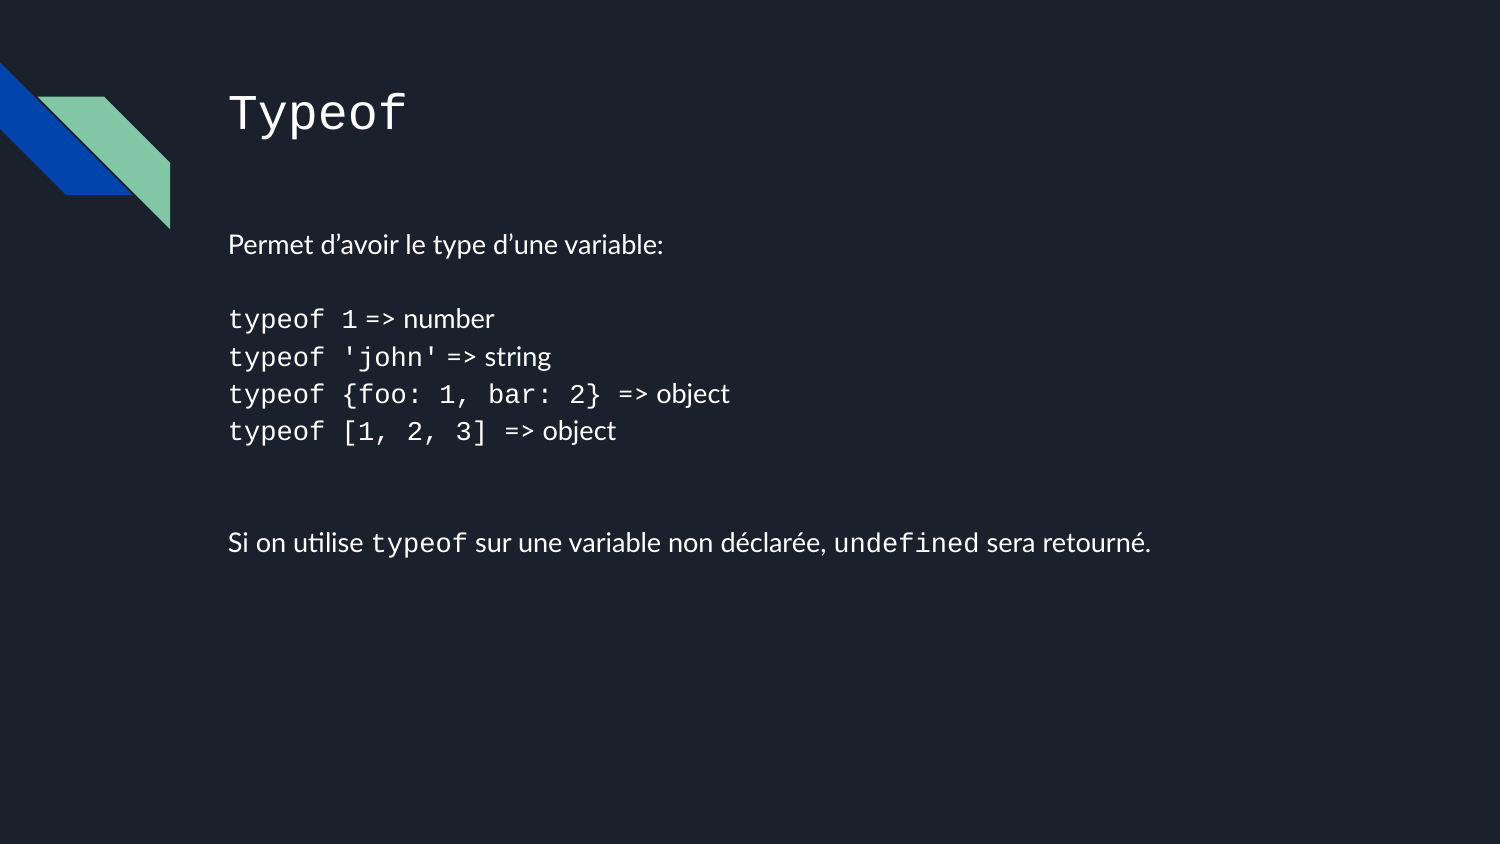

# Typeof
Permet d’avoir le type d’une variable:

typeof 1 => number
typeof 'john' => string
typeof {foo: 1, bar: 2} => object
typeof [1, 2, 3] => object

Si on utilise typeof sur une variable non déclarée, undefined sera retourné.